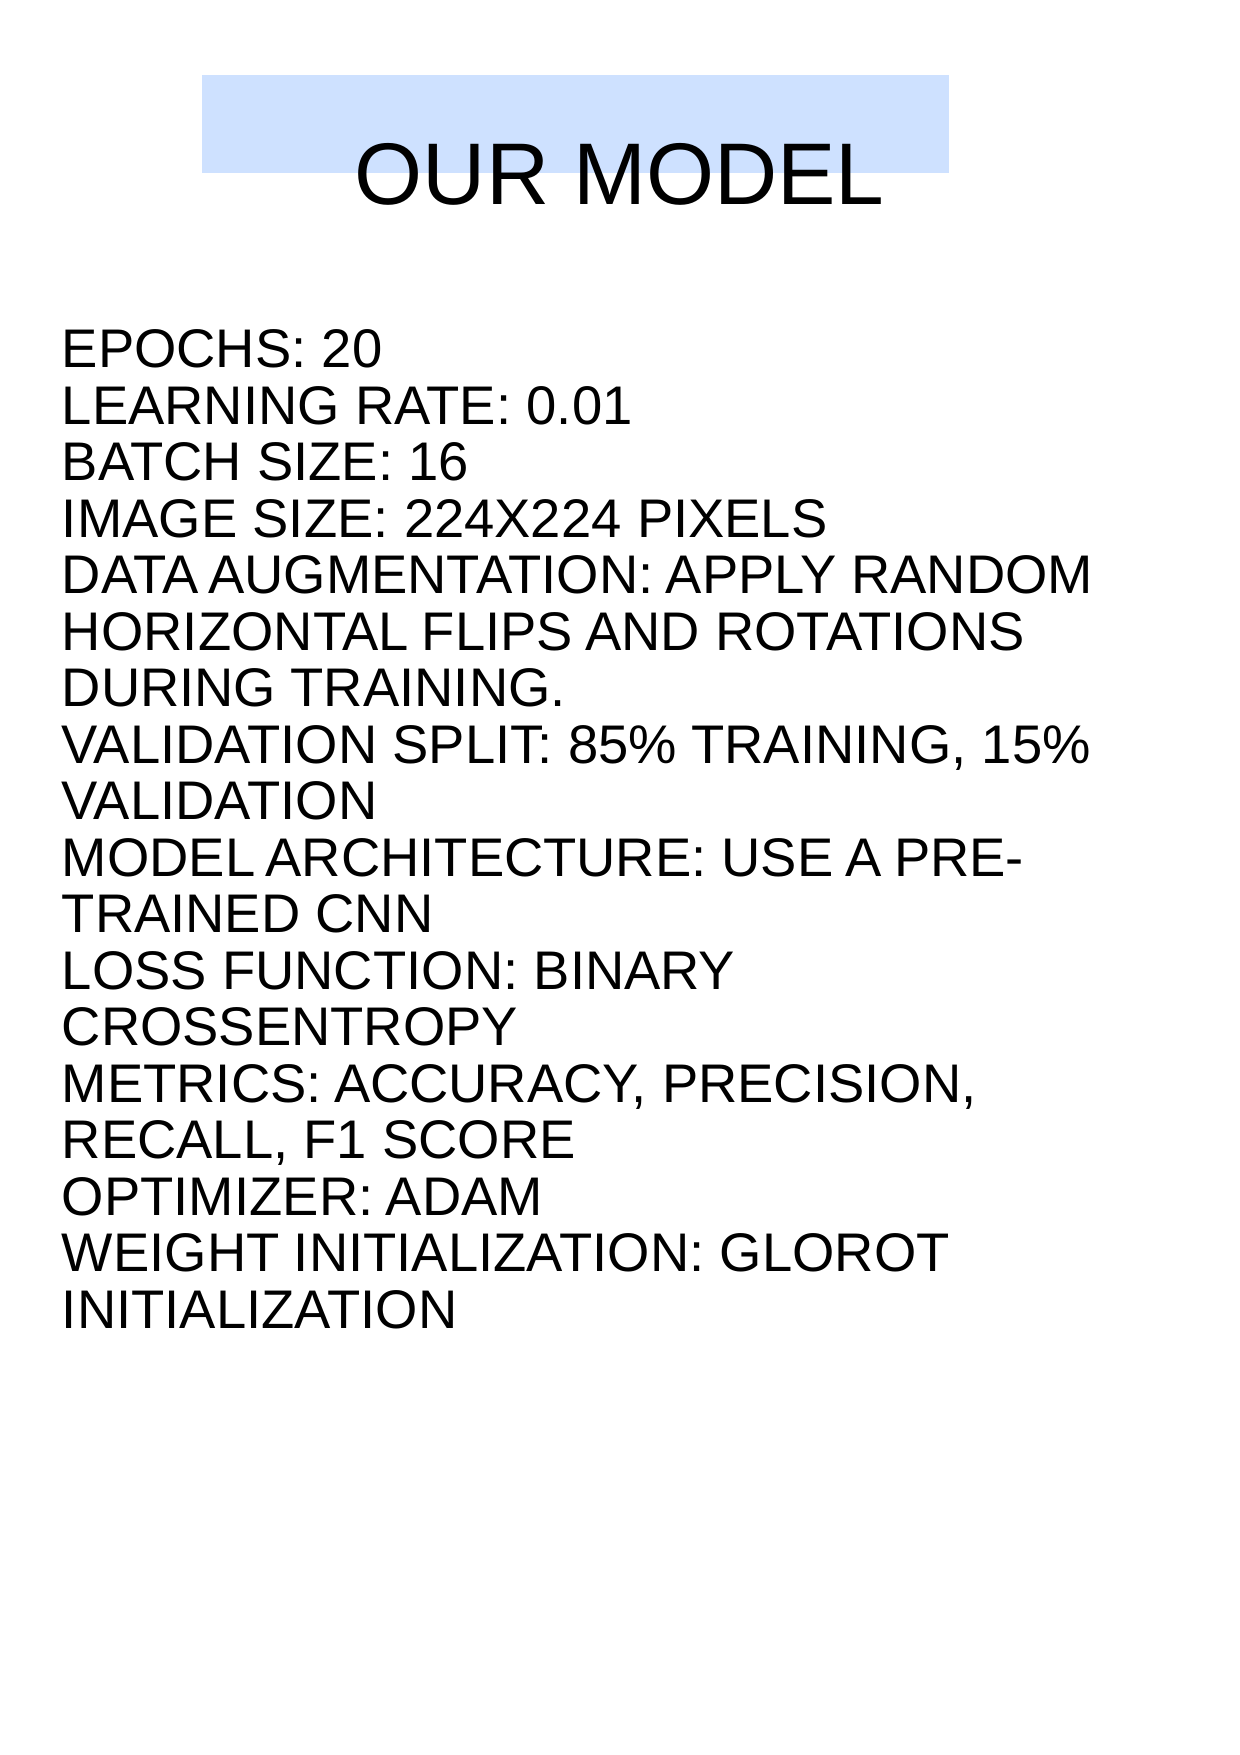

OUR MODEL
EPOCHS: 20
LEARNING RATE: 0.01
BATCH SIZE: 16
IMAGE SIZE: 224X224 PIXELS
DATA AUGMENTATION: APPLY RANDOM HORIZONTAL FLIPS AND ROTATIONS DURING TRAINING.
VALIDATION SPLIT: 85% TRAINING, 15% VALIDATION
MODEL ARCHITECTURE: USE A PRE-TRAINED CNN
LOSS FUNCTION: BINARY CROSSENTROPY
METRICS: ACCURACY, PRECISION, RECALL, F1 SCORE
OPTIMIZER: ADAM
WEIGHT INITIALIZATION: GLOROT INITIALIZATION